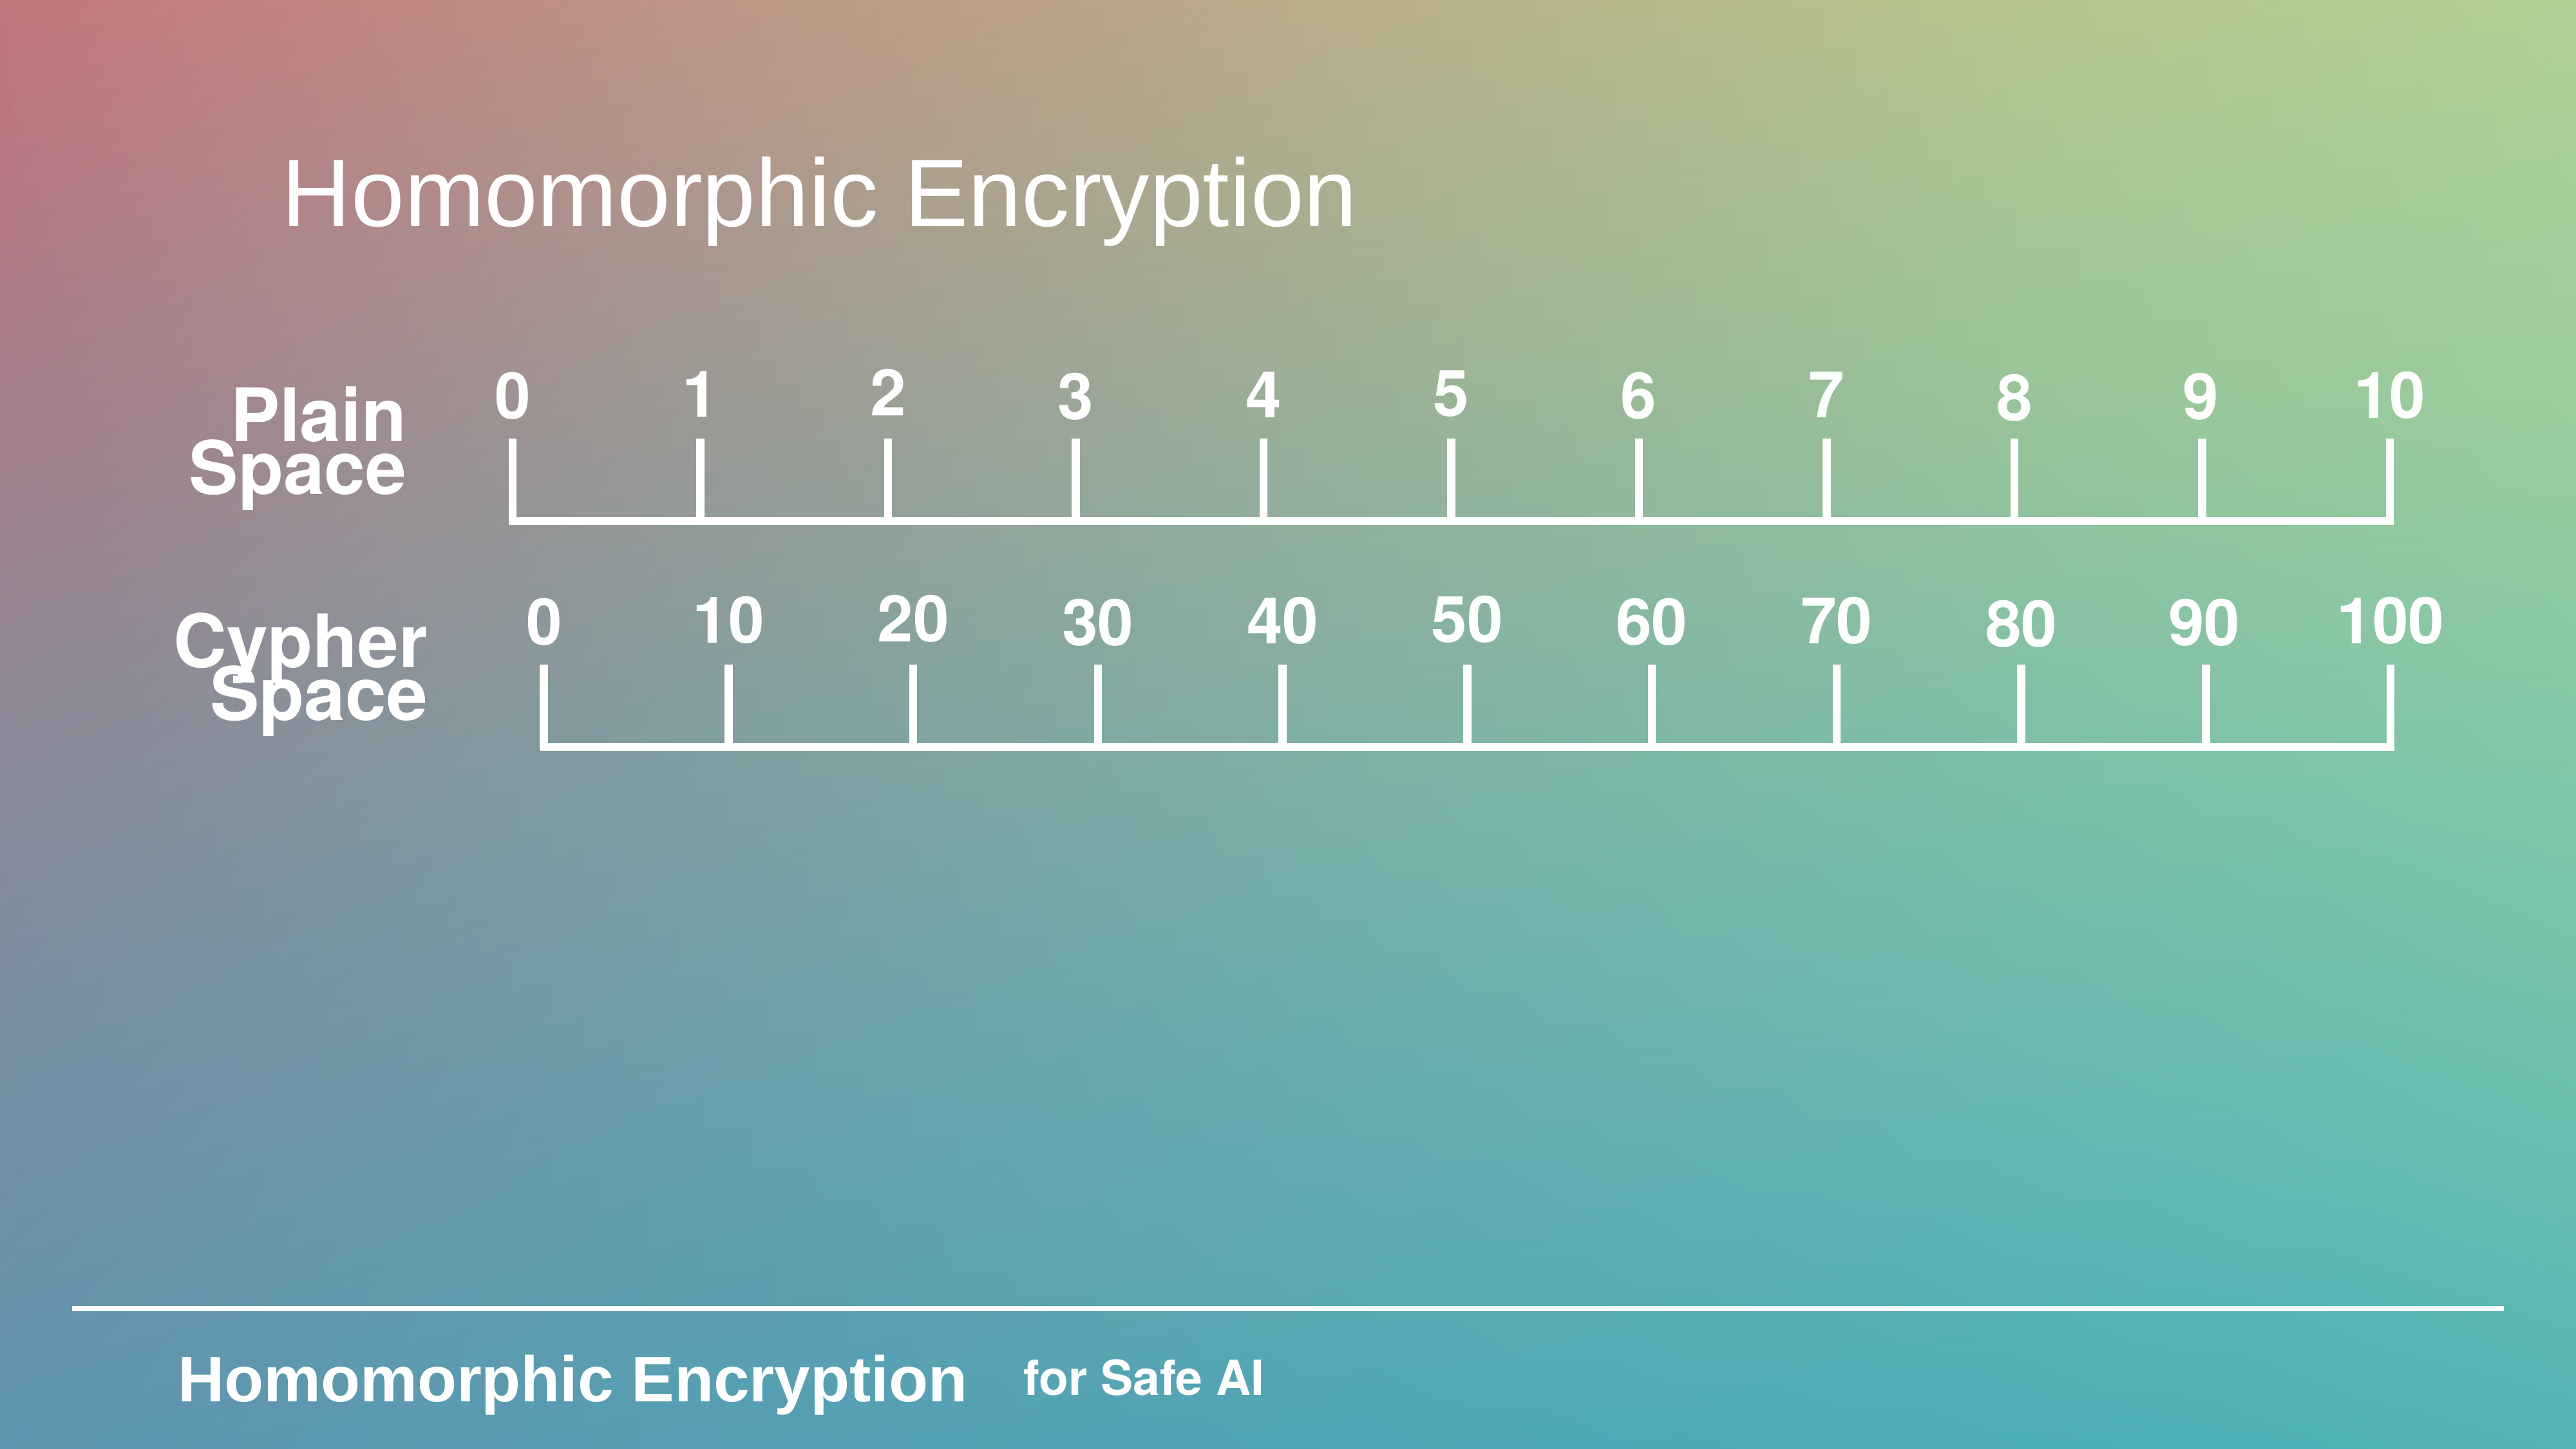

Homomorphic Encryption
2
5
1
7
4
10
0
6
3
9
8

Plain
Space
20
50
10
70
40
100
0
60
30
90
80
Cypher
Space

Homomorphic Encryption
for Safe AI